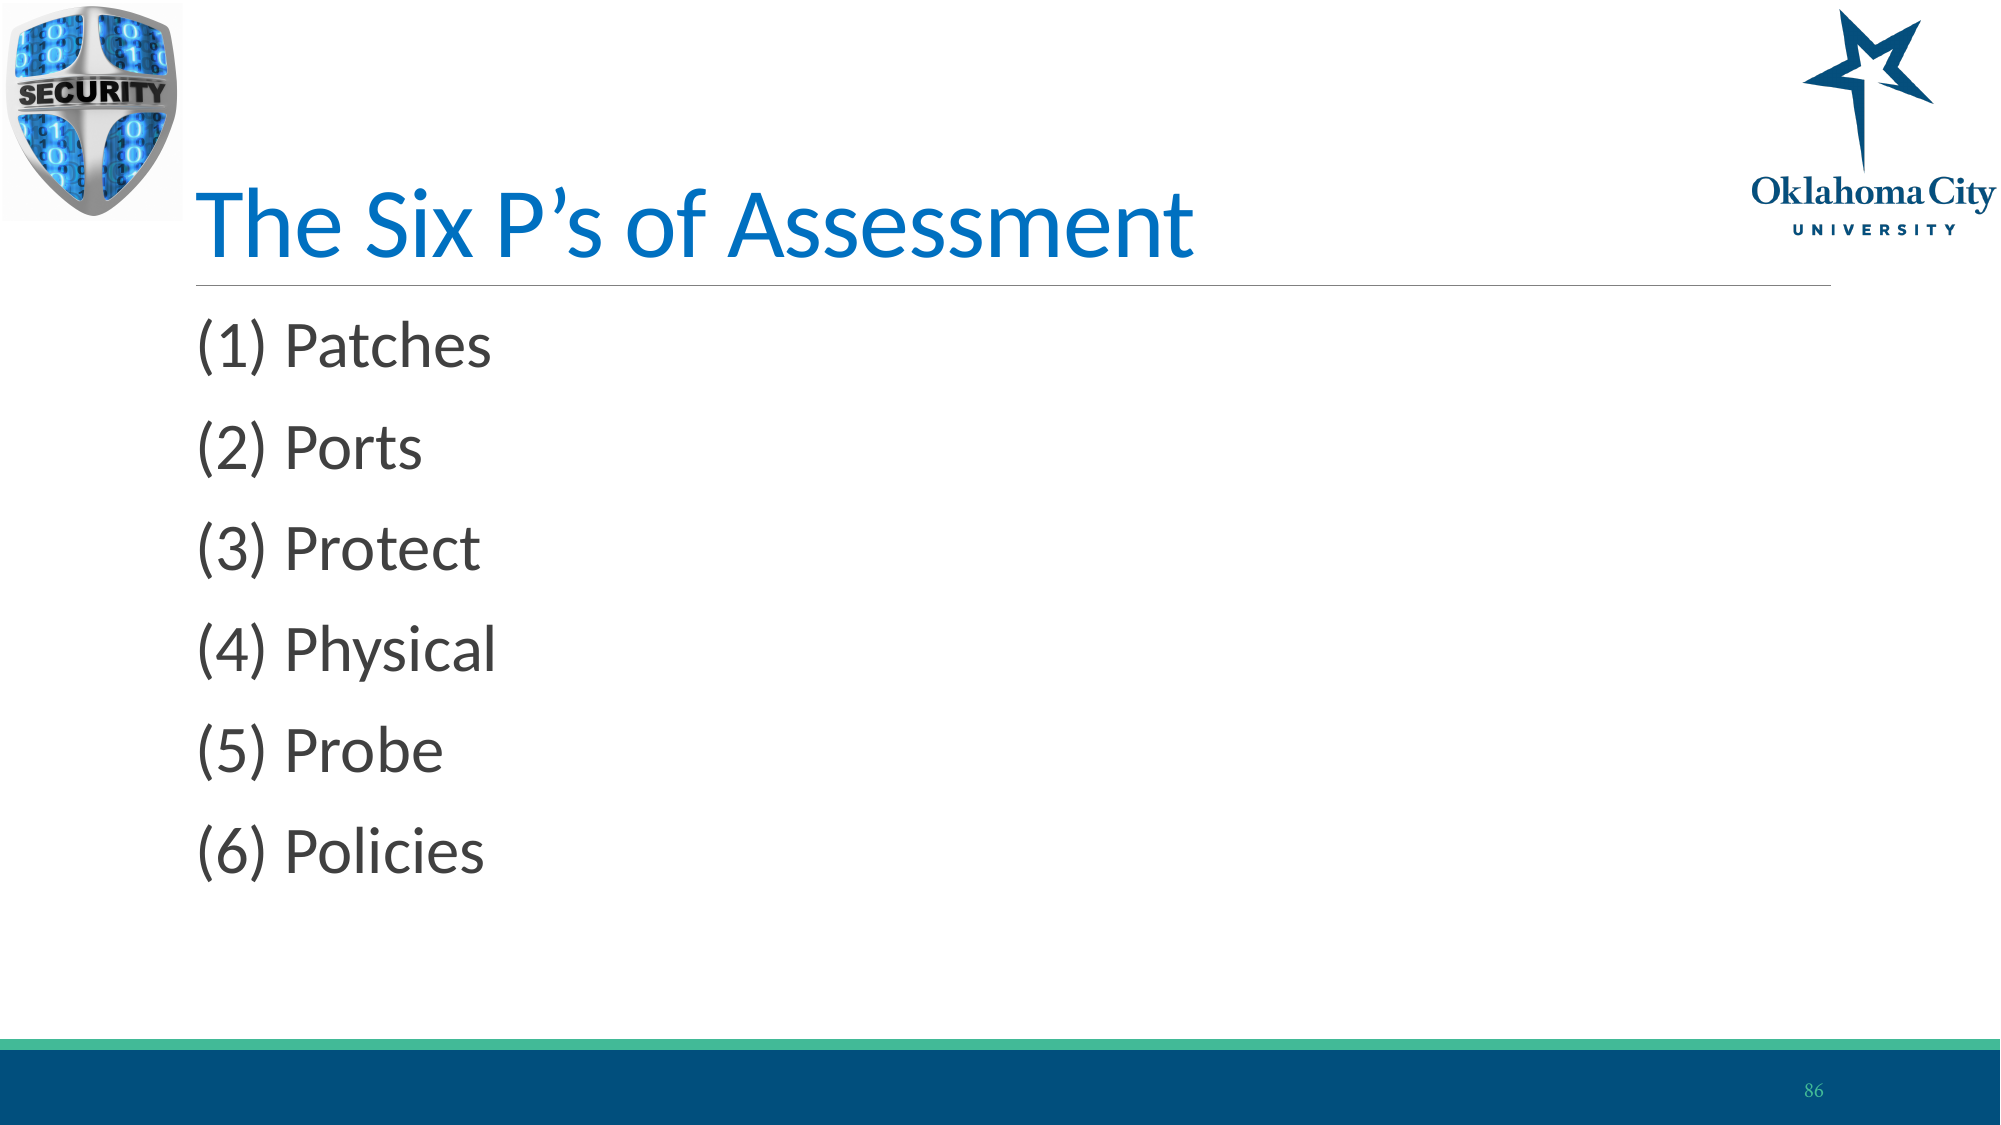

# The Six P’s of Assessment
(1) Patches
(2) Ports
(3) Protect
(4) Physical
(5) Probe
(6) Policies

86